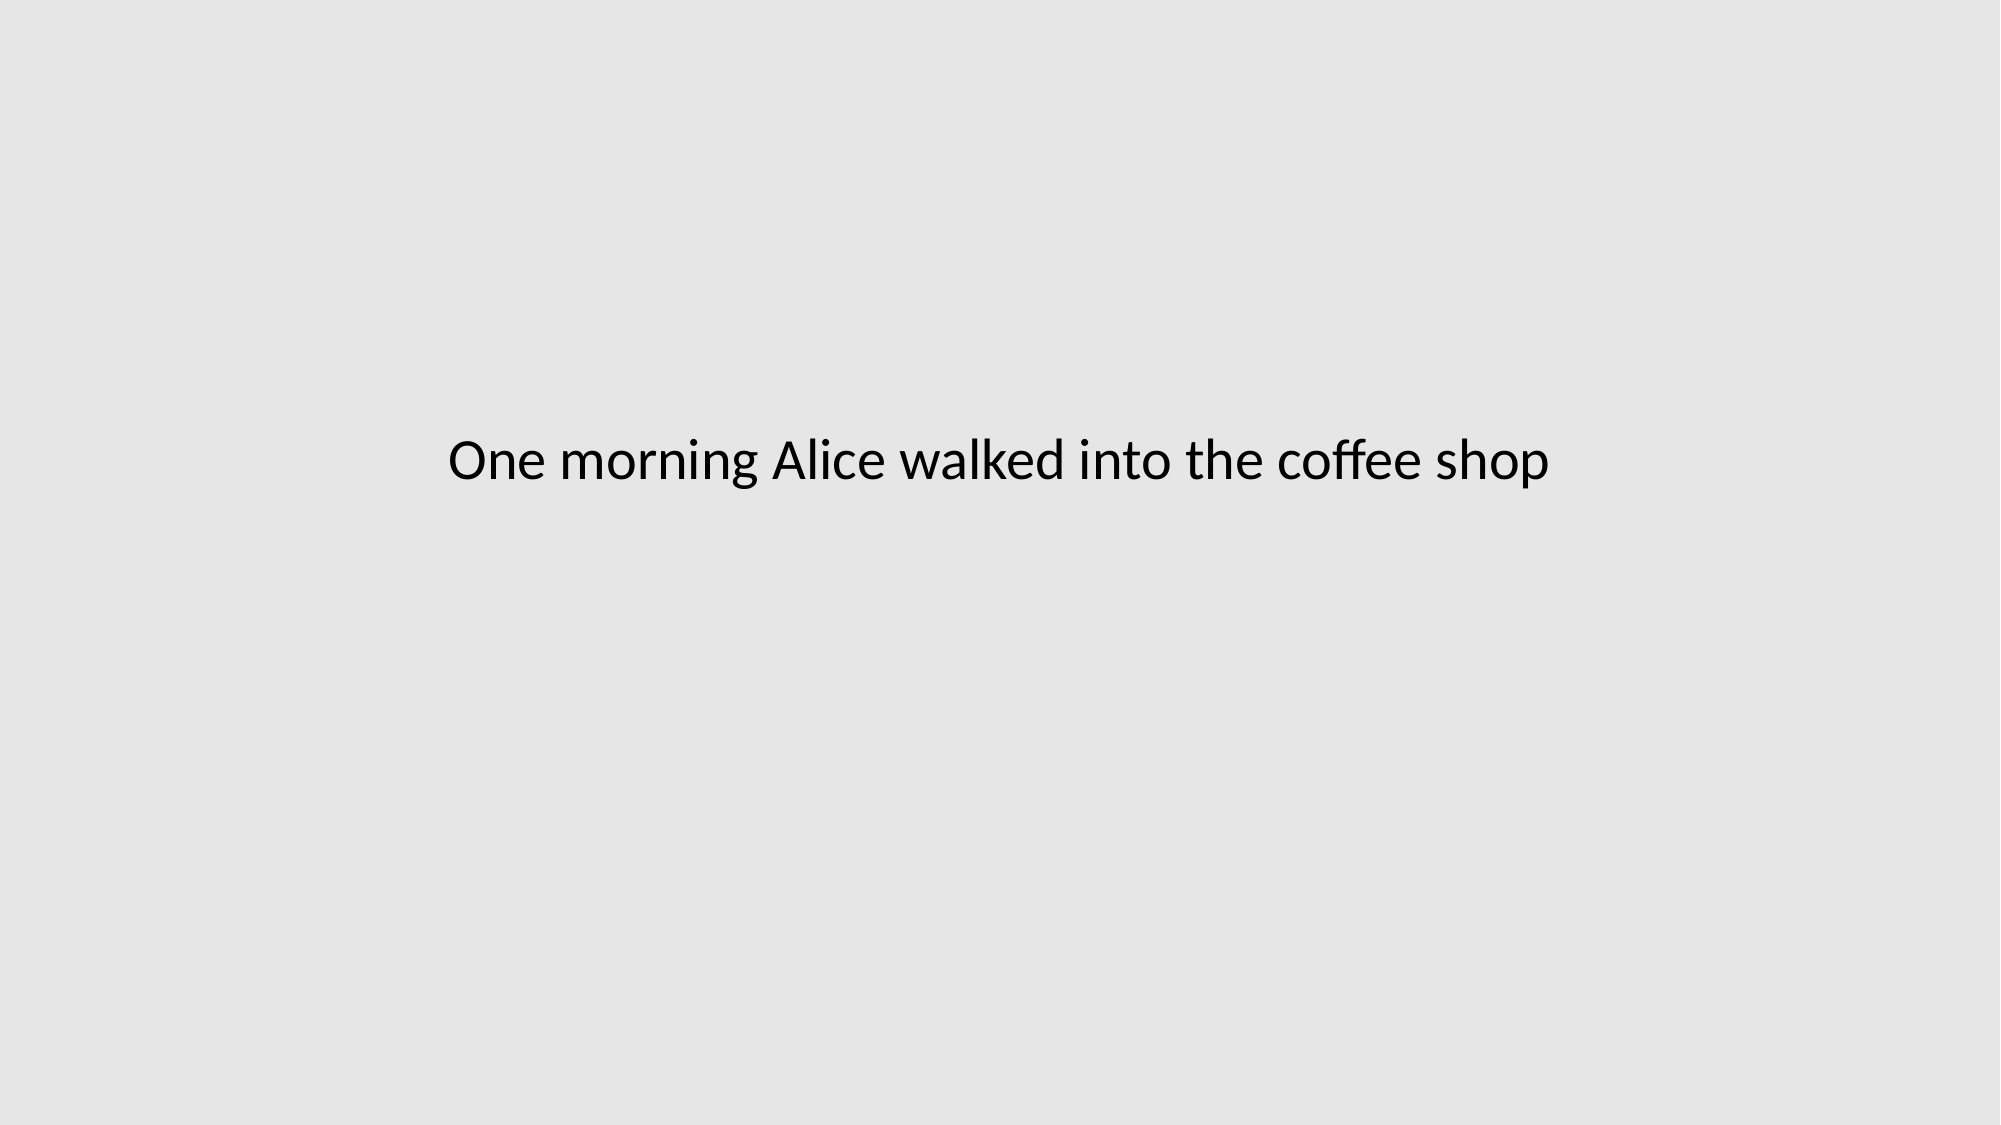

One morning Alice walked into the coffee shop